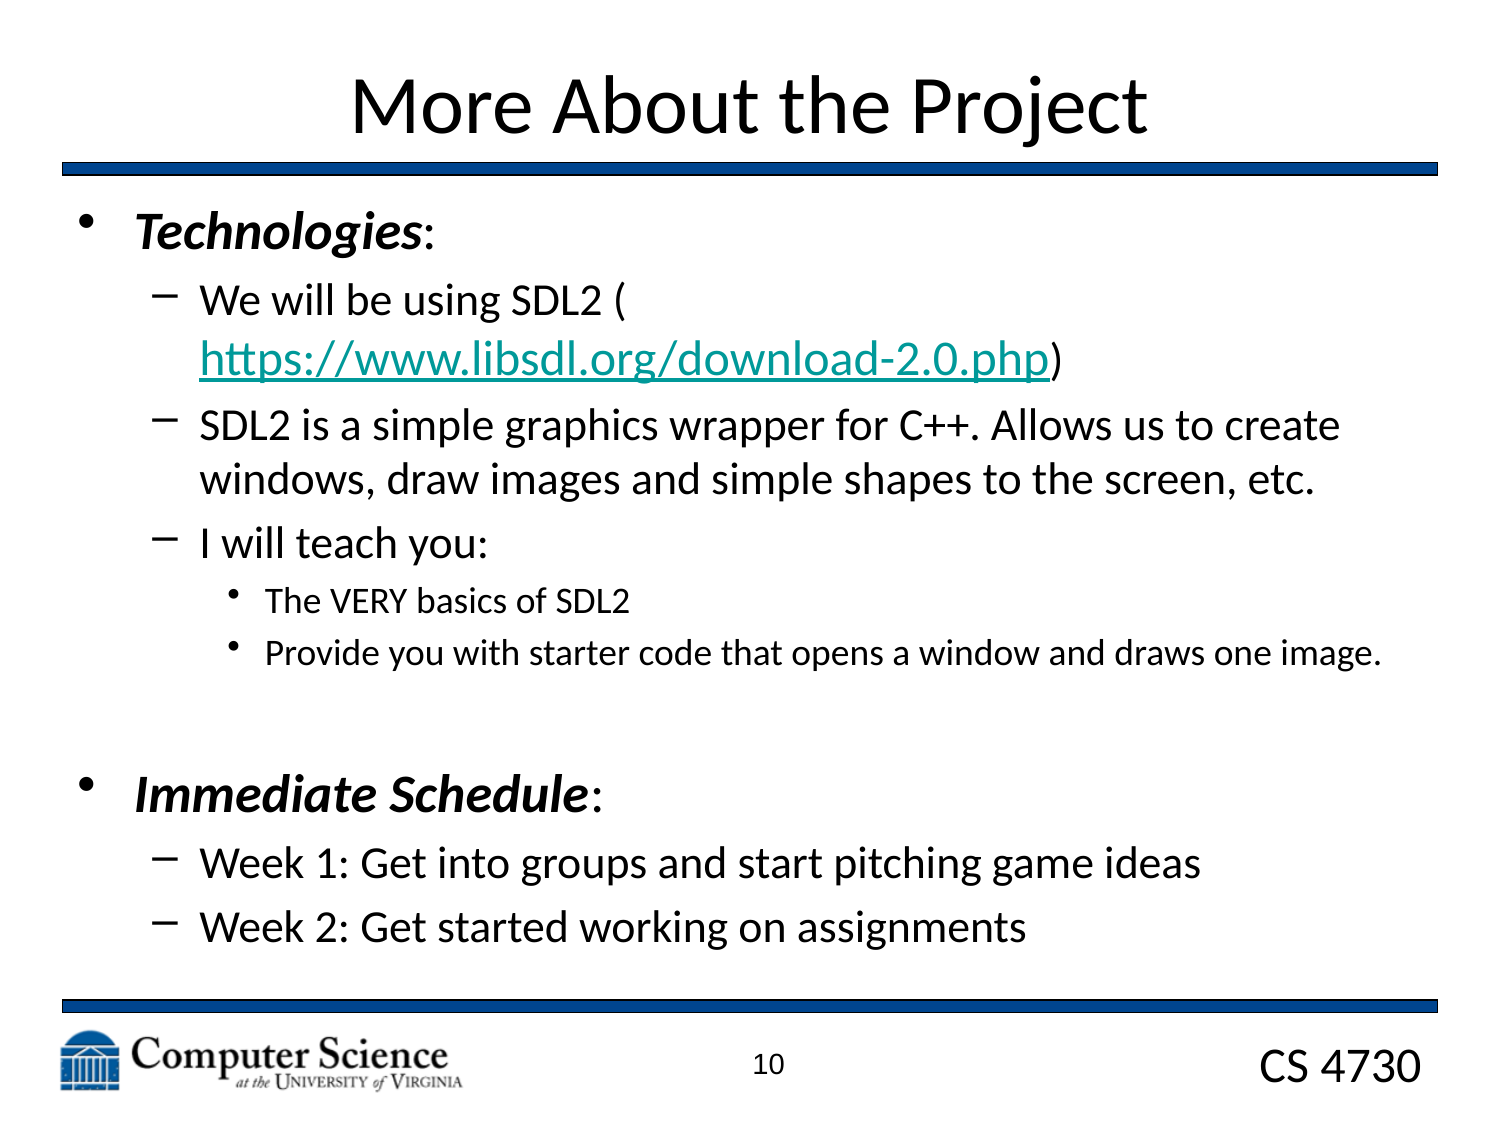

# More About the Project
Technologies:
We will be using SDL2 (https://www.libsdl.org/download-2.0.php)
SDL2 is a simple graphics wrapper for C++. Allows us to create windows, draw images and simple shapes to the screen, etc.
I will teach you:
The VERY basics of SDL2
Provide you with starter code that opens a window and draws one image.

Immediate Schedule:
Week 1: Get into groups and start pitching game ideas
Week 2: Get started working on assignments
10